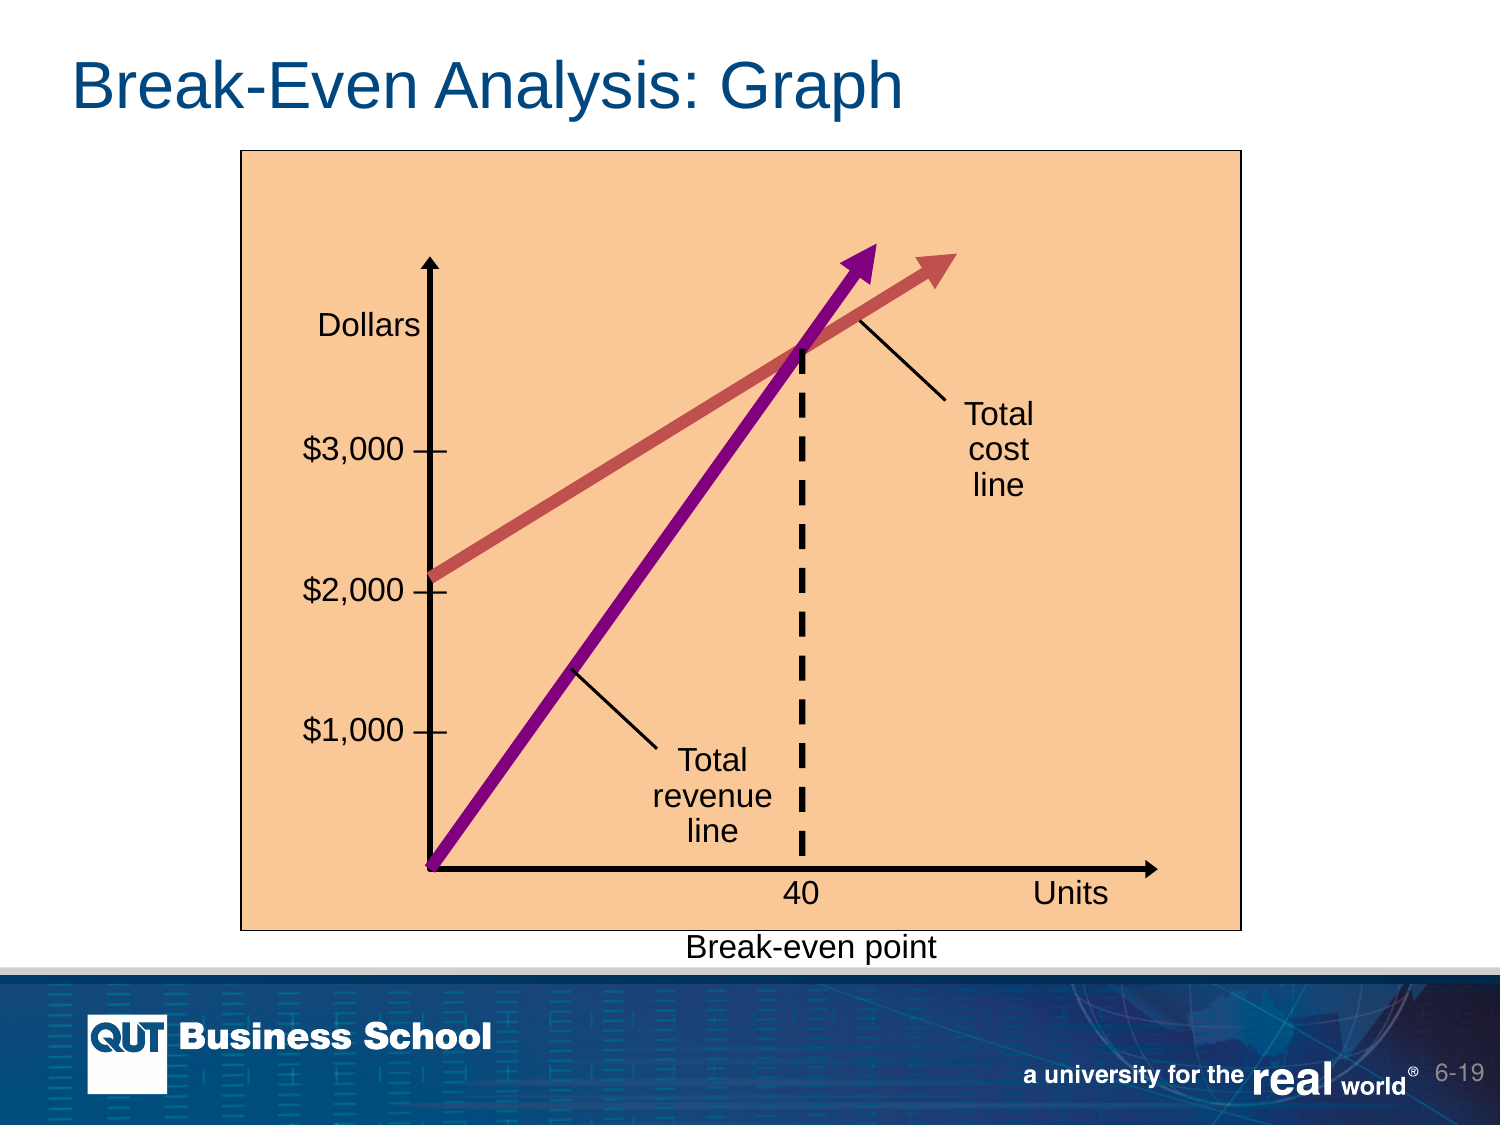

# Break-Even Analysis: Graph

Dollars

$3,000 —
$2,000 —
$1,000 —

Total cost line

Total revenue line
40	Units
Break-even point
6-19